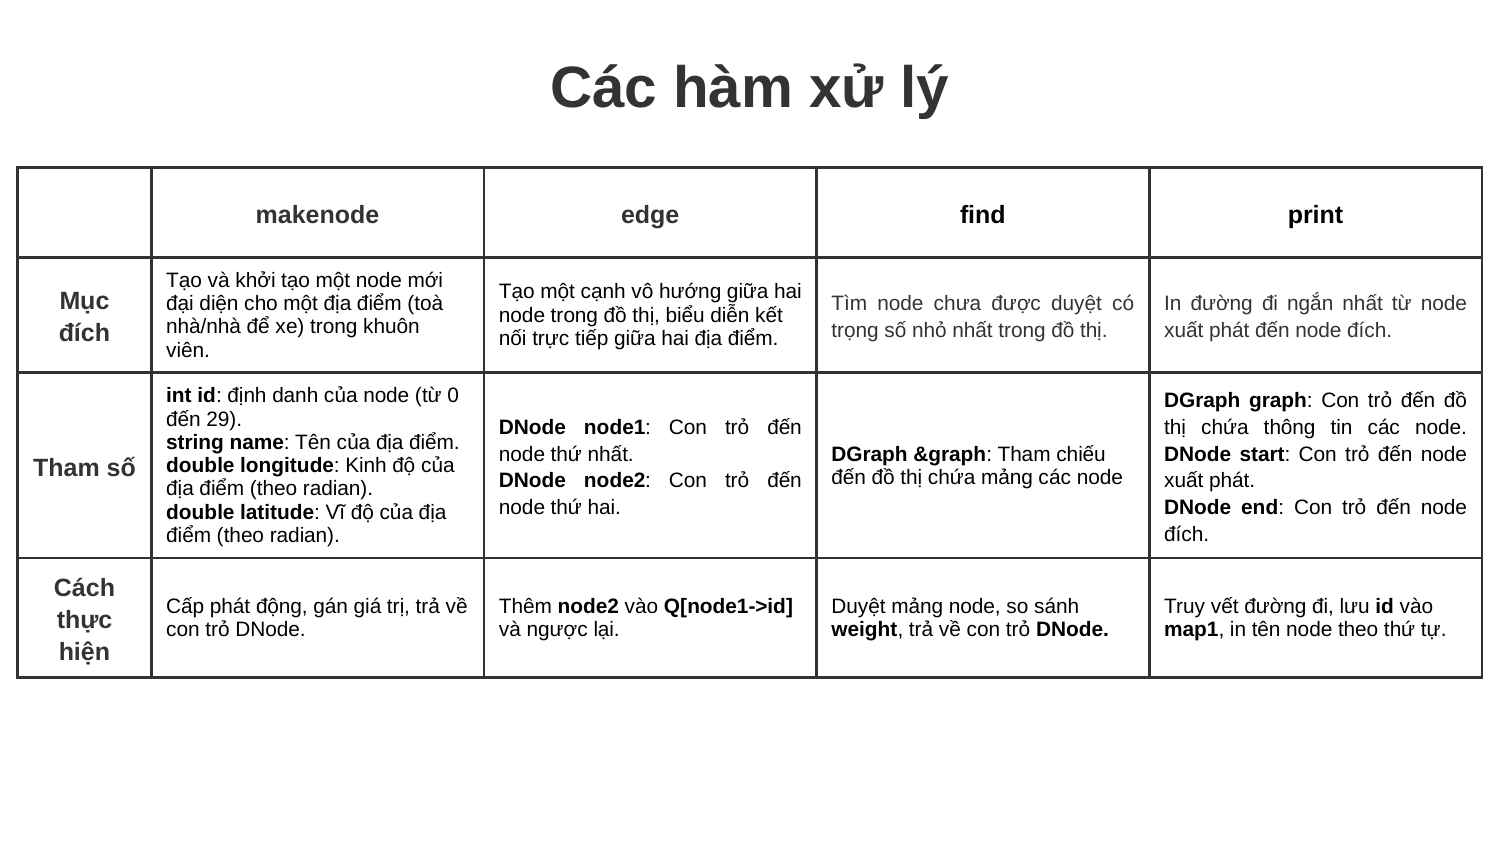

Các hàm xử lý
|  | makenode | edge | find | print |
| --- | --- | --- | --- | --- |
| Mục đích | Tạo và khởi tạo một node mới đại diện cho một địa điểm (toà nhà/nhà để xe) trong khuôn viên. | Tạo một cạnh vô hướng giữa hai node trong đồ thị, biểu diễn kết nối trực tiếp giữa hai địa điểm. | Tìm node chưa được duyệt có trọng số nhỏ nhất trong đồ thị. | In đường đi ngắn nhất từ node xuất phát đến node đích. |
| Tham số | int id: định danh của node (từ 0 đến 29). string name: Tên của địa điểm. double longitude: Kinh độ của địa điểm (theo radian). double latitude: Vĩ độ của địa điểm (theo radian). | DNode node1: Con trỏ đến node thứ nhất. DNode node2: Con trỏ đến node thứ hai. | DGraph &graph: Tham chiếu đến đồ thị chứa mảng các node | DGraph graph: Con trỏ đến đồ thị chứa thông tin các node. DNode start: Con trỏ đến node xuất phát. DNode end: Con trỏ đến node đích. |
| Cách thực hiện | Cấp phát động, gán giá trị, trả về con trỏ DNode. | Thêm node2 vào Q[node1->id] và ngược lại. | Duyệt mảng node, so sánh weight, trả về con trỏ DNode. | Truy vết đường đi, lưu id vào map1, in tên node theo thứ tự. |